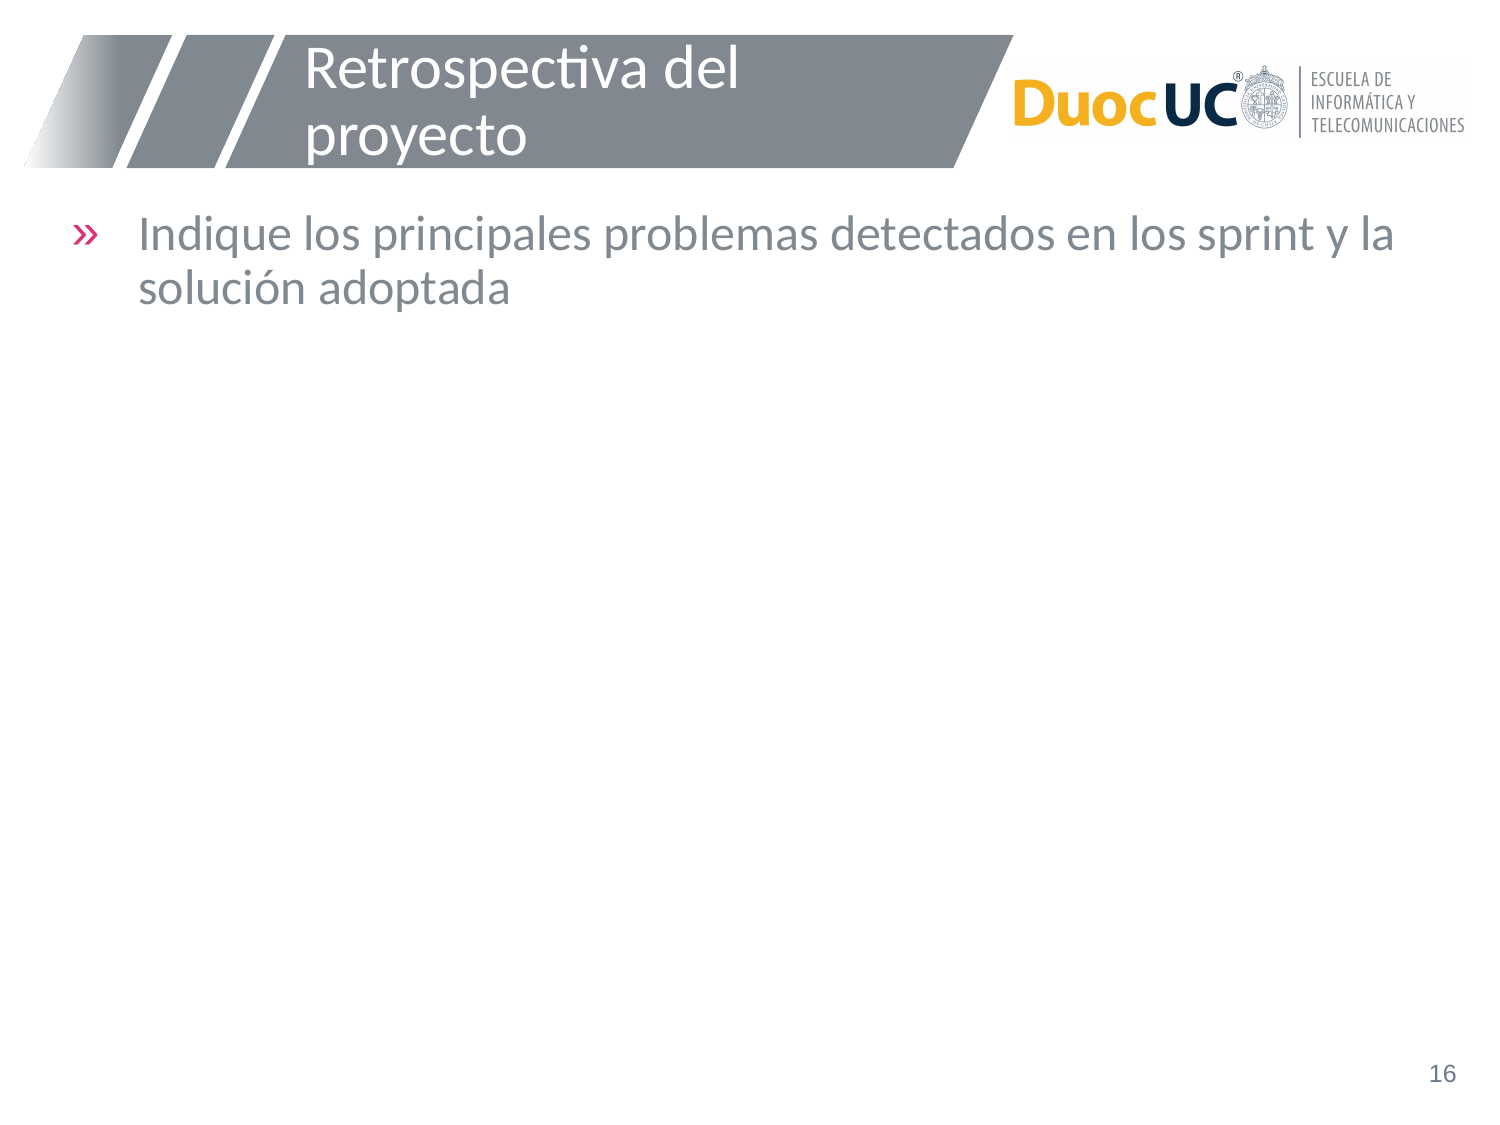

# Retrospectiva del proyecto
Indique los principales problemas detectados en los sprint y la solución adoptada